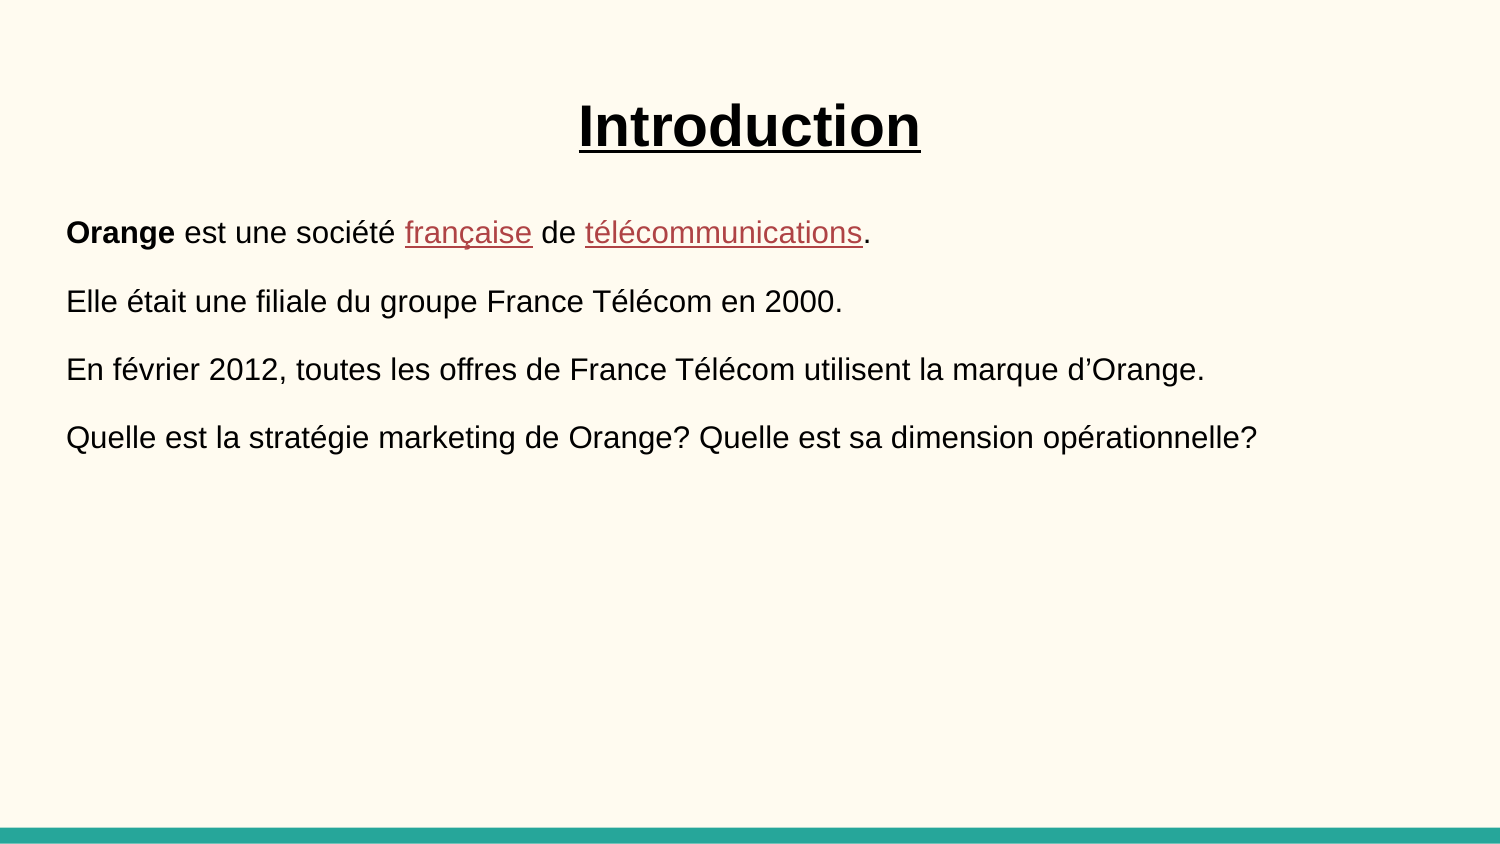

# Introduction
Orange est une société française de télécommunications.
Elle était une filiale du groupe France Télécom en 2000.
En février 2012, toutes les offres de France Télécom utilisent la marque d’Orange.
Quelle est la stratégie marketing de Orange? Quelle est sa dimension opérationnelle?